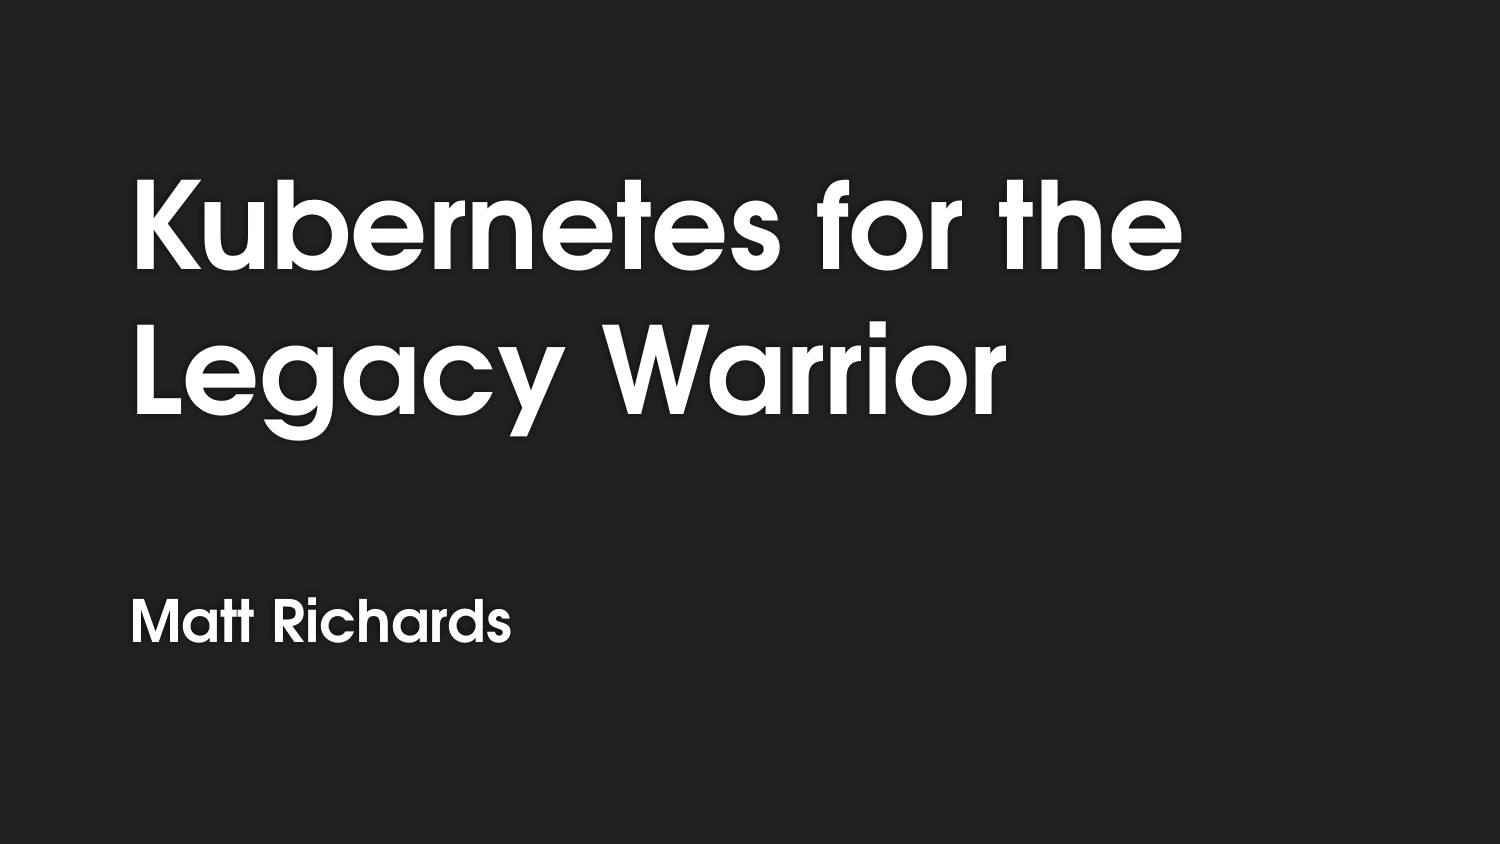

# Kubernetes for the Legacy Warrior Matt Richards